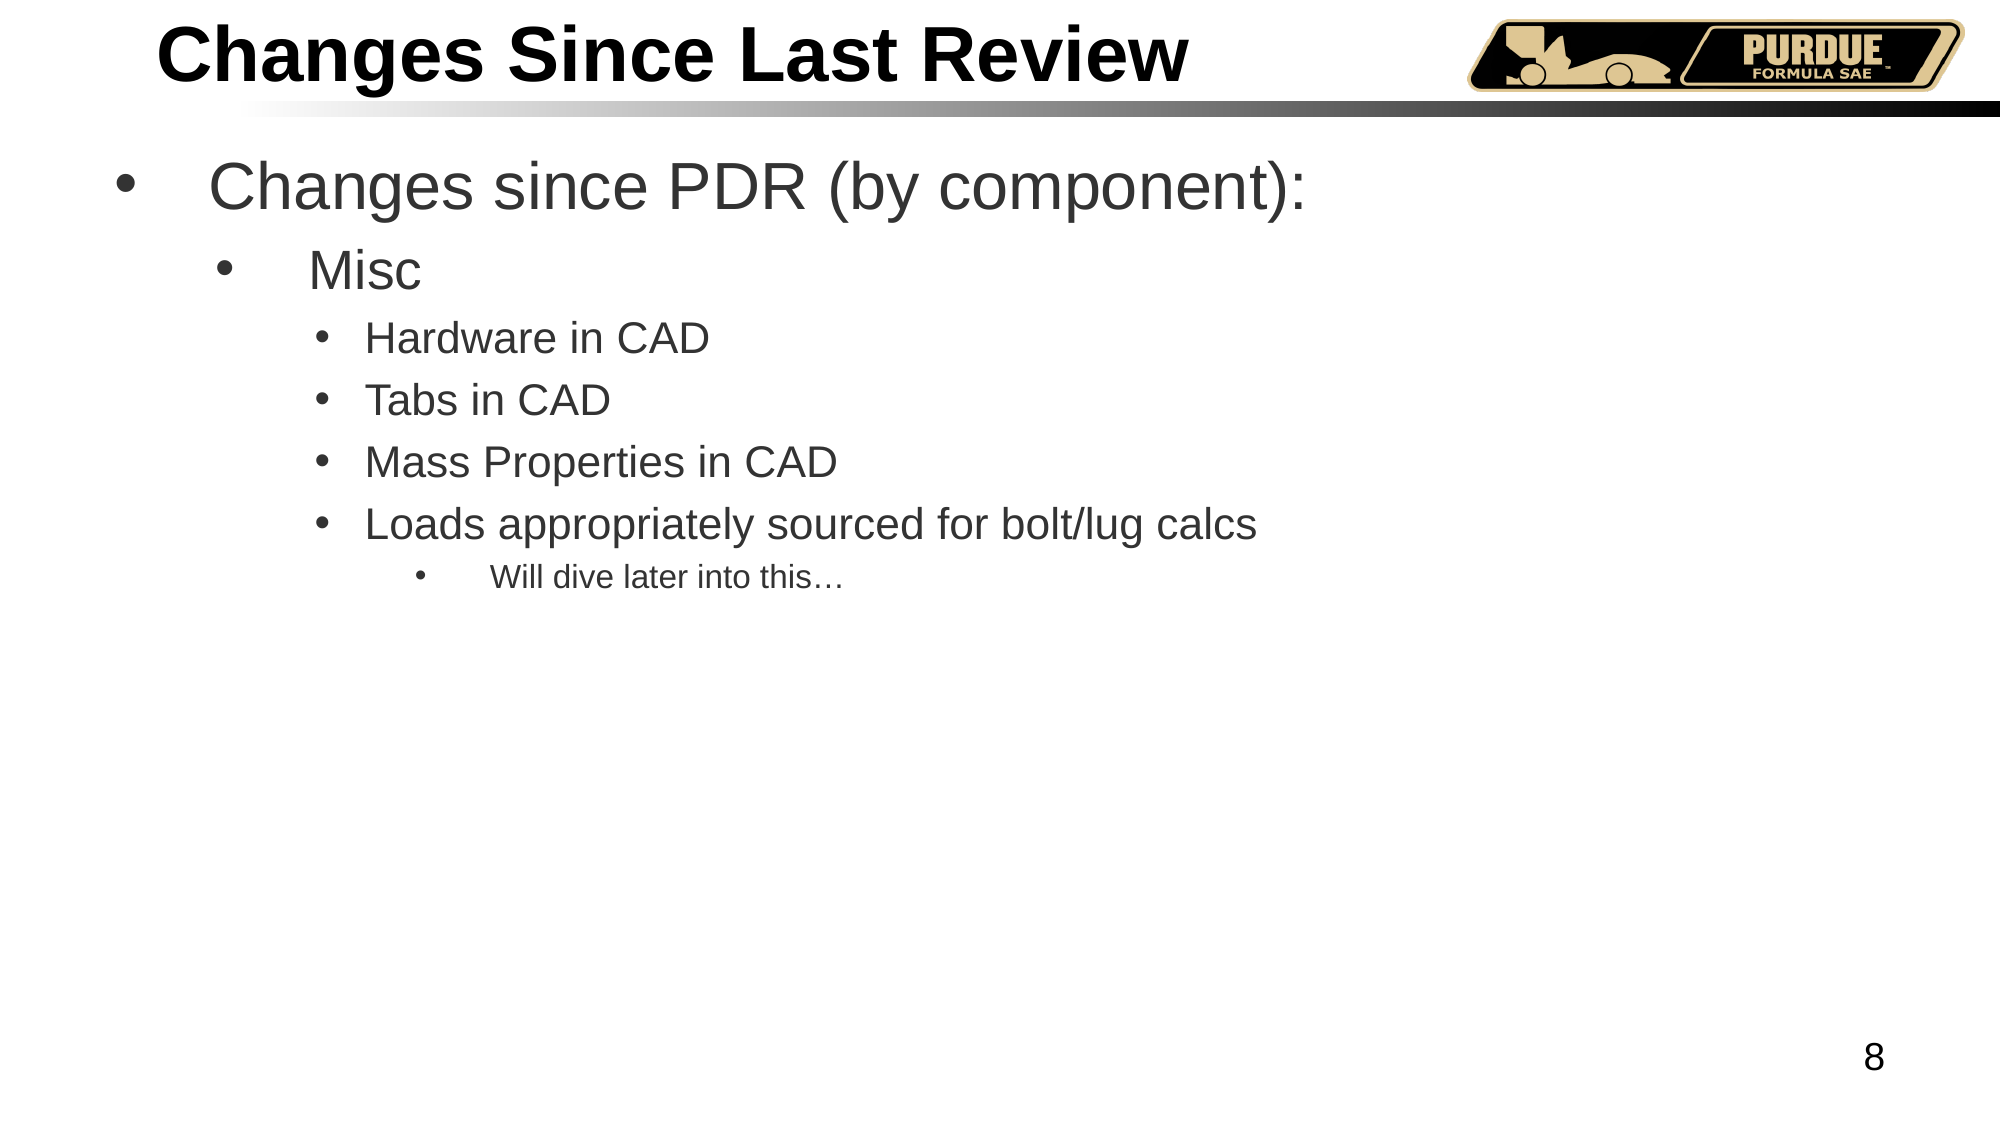

# Changes Since Last Review
Changes since PDR (by component):
Misc
Hardware in CAD
Tabs in CAD
Mass Properties in CAD
Loads appropriately sourced for bolt/lug calcs
Will dive later into this…

8